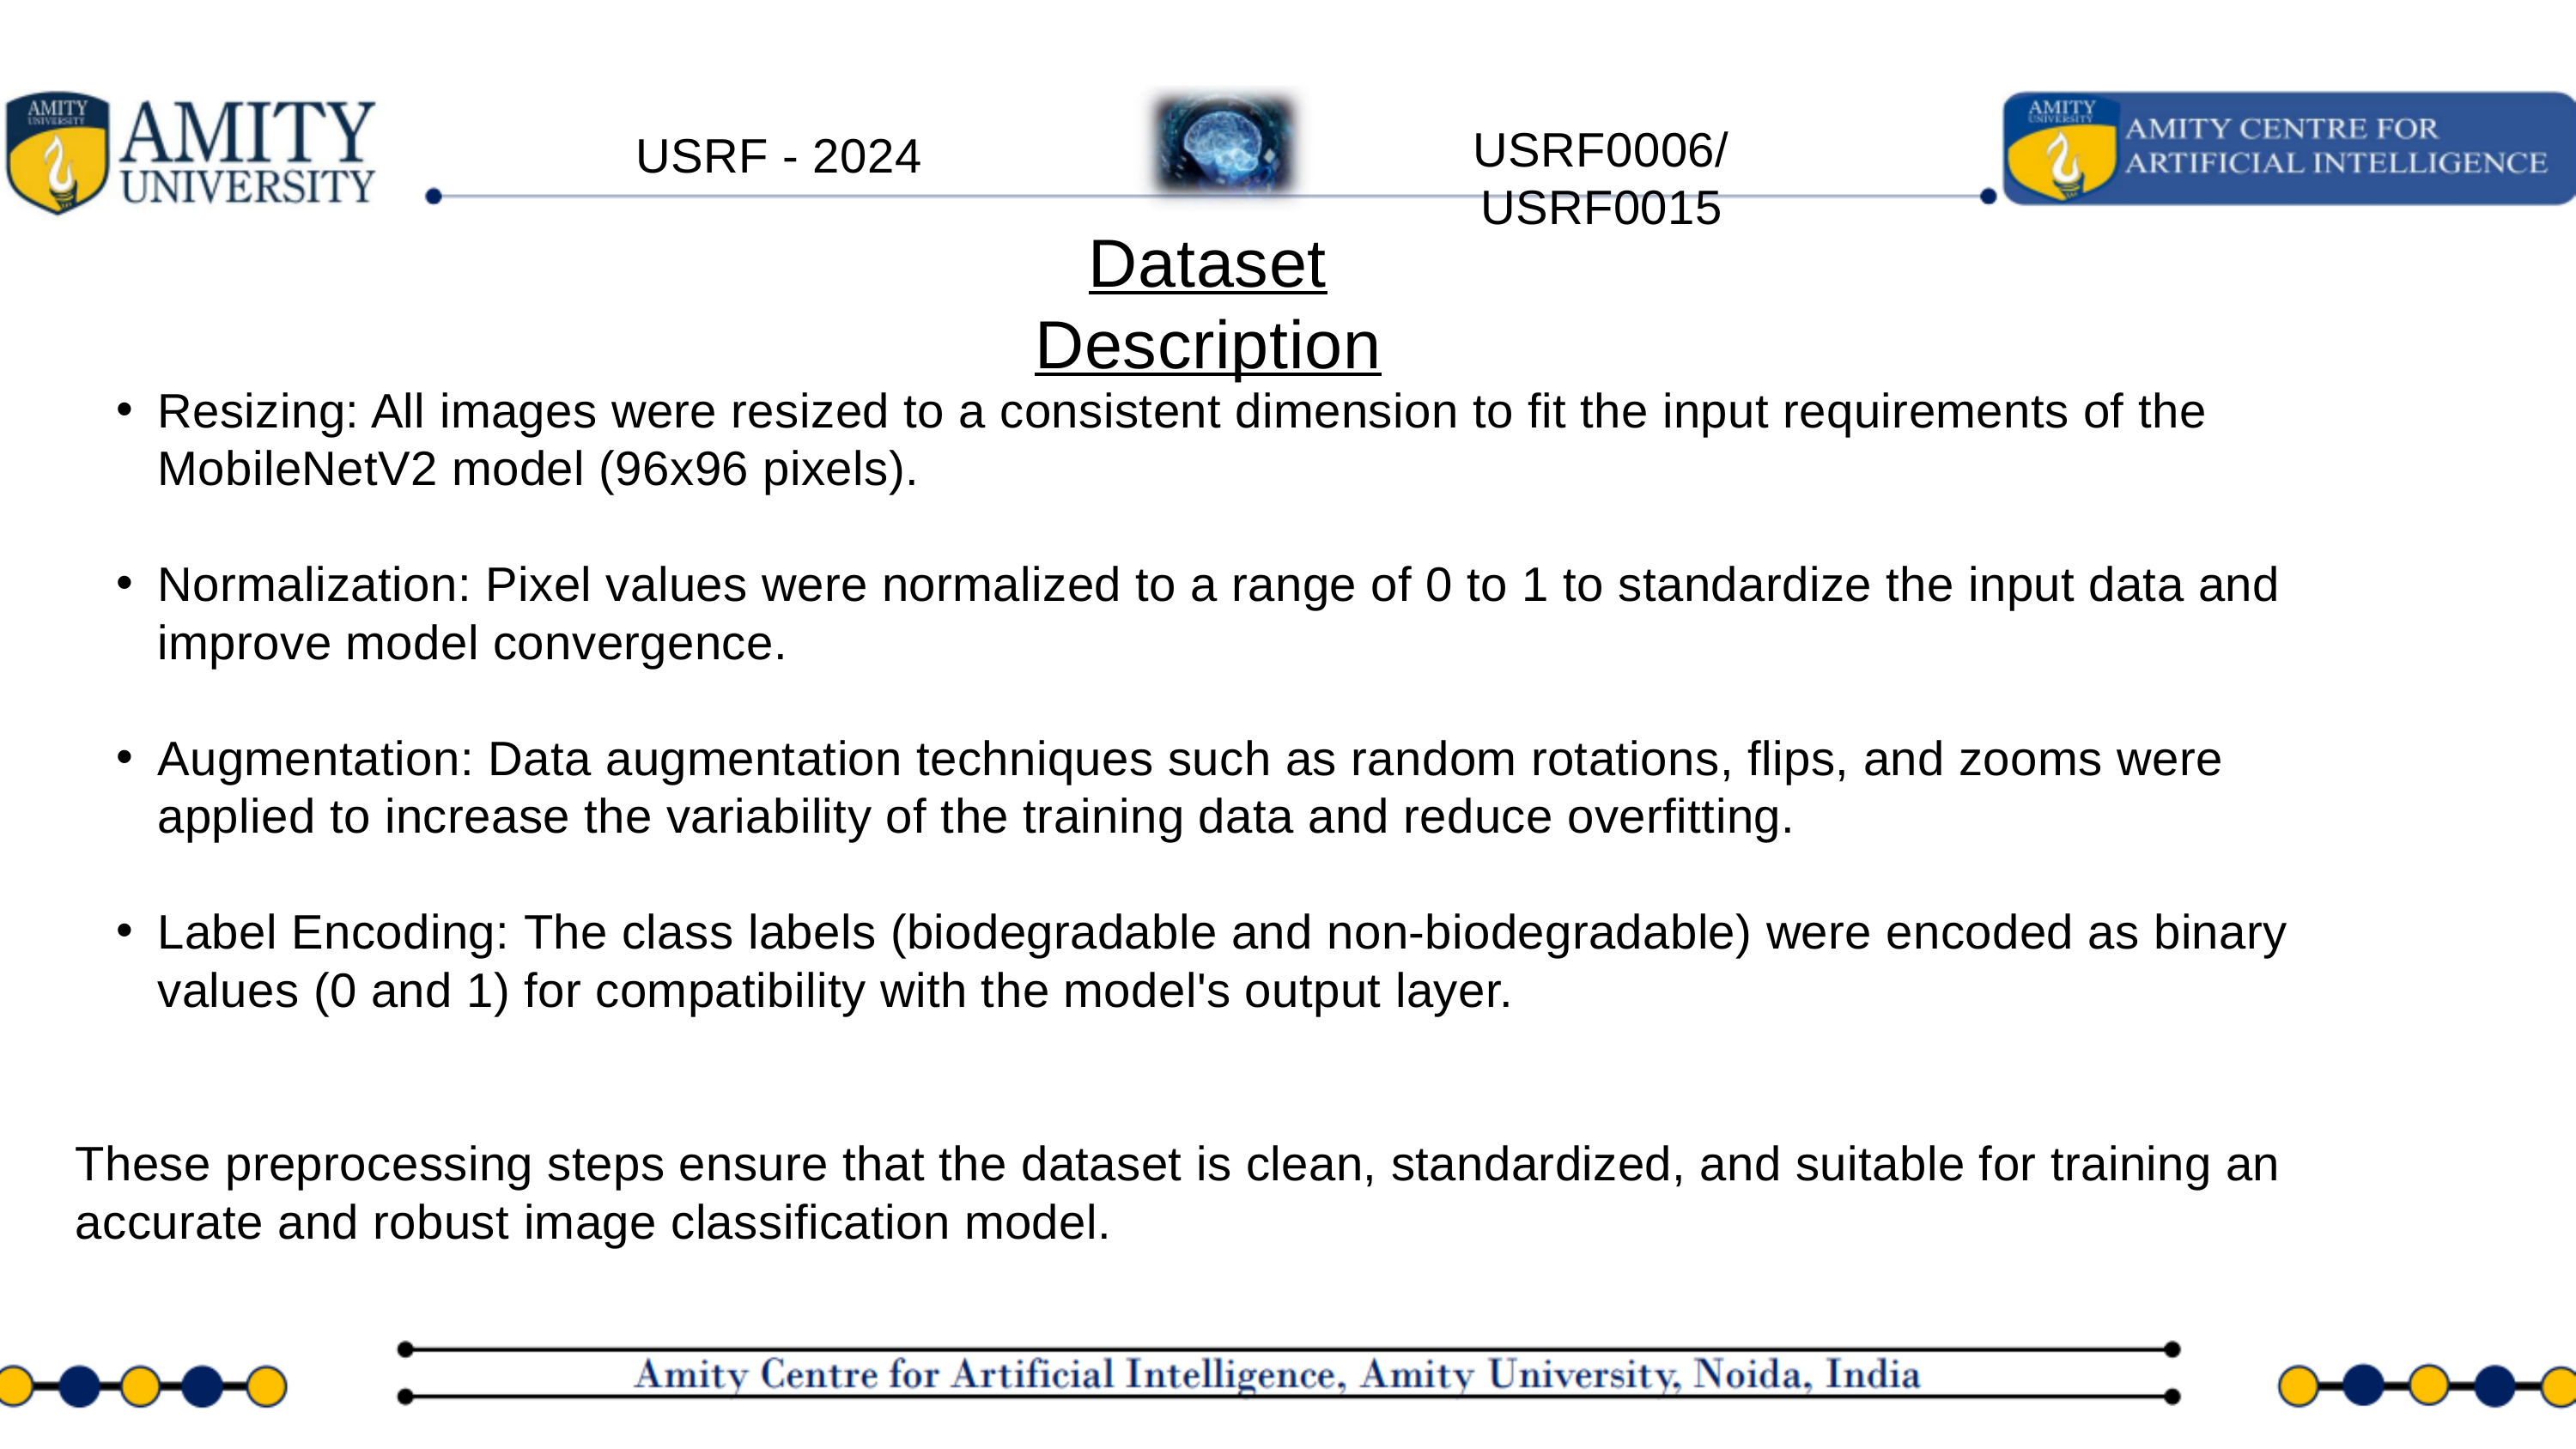

USRF0006/USRF0015
          USRF - 2024
Dataset Description
Resizing: All images were resized to a consistent dimension to fit the input requirements of the MobileNetV2 model (96x96 pixels).

Normalization: Pixel values were normalized to a range of 0 to 1 to standardize the input data and improve model convergence.

Augmentation: Data augmentation techniques such as random rotations, flips, and zooms were applied to increase the variability of the training data and reduce overfitting.

Label Encoding: The class labels (biodegradable and non-biodegradable) were encoded as binary values (0 and 1) for compatibility with the model's output layer.

These preprocessing steps ensure that the dataset is clean, standardized, and suitable for training an accurate and robust image classification model.